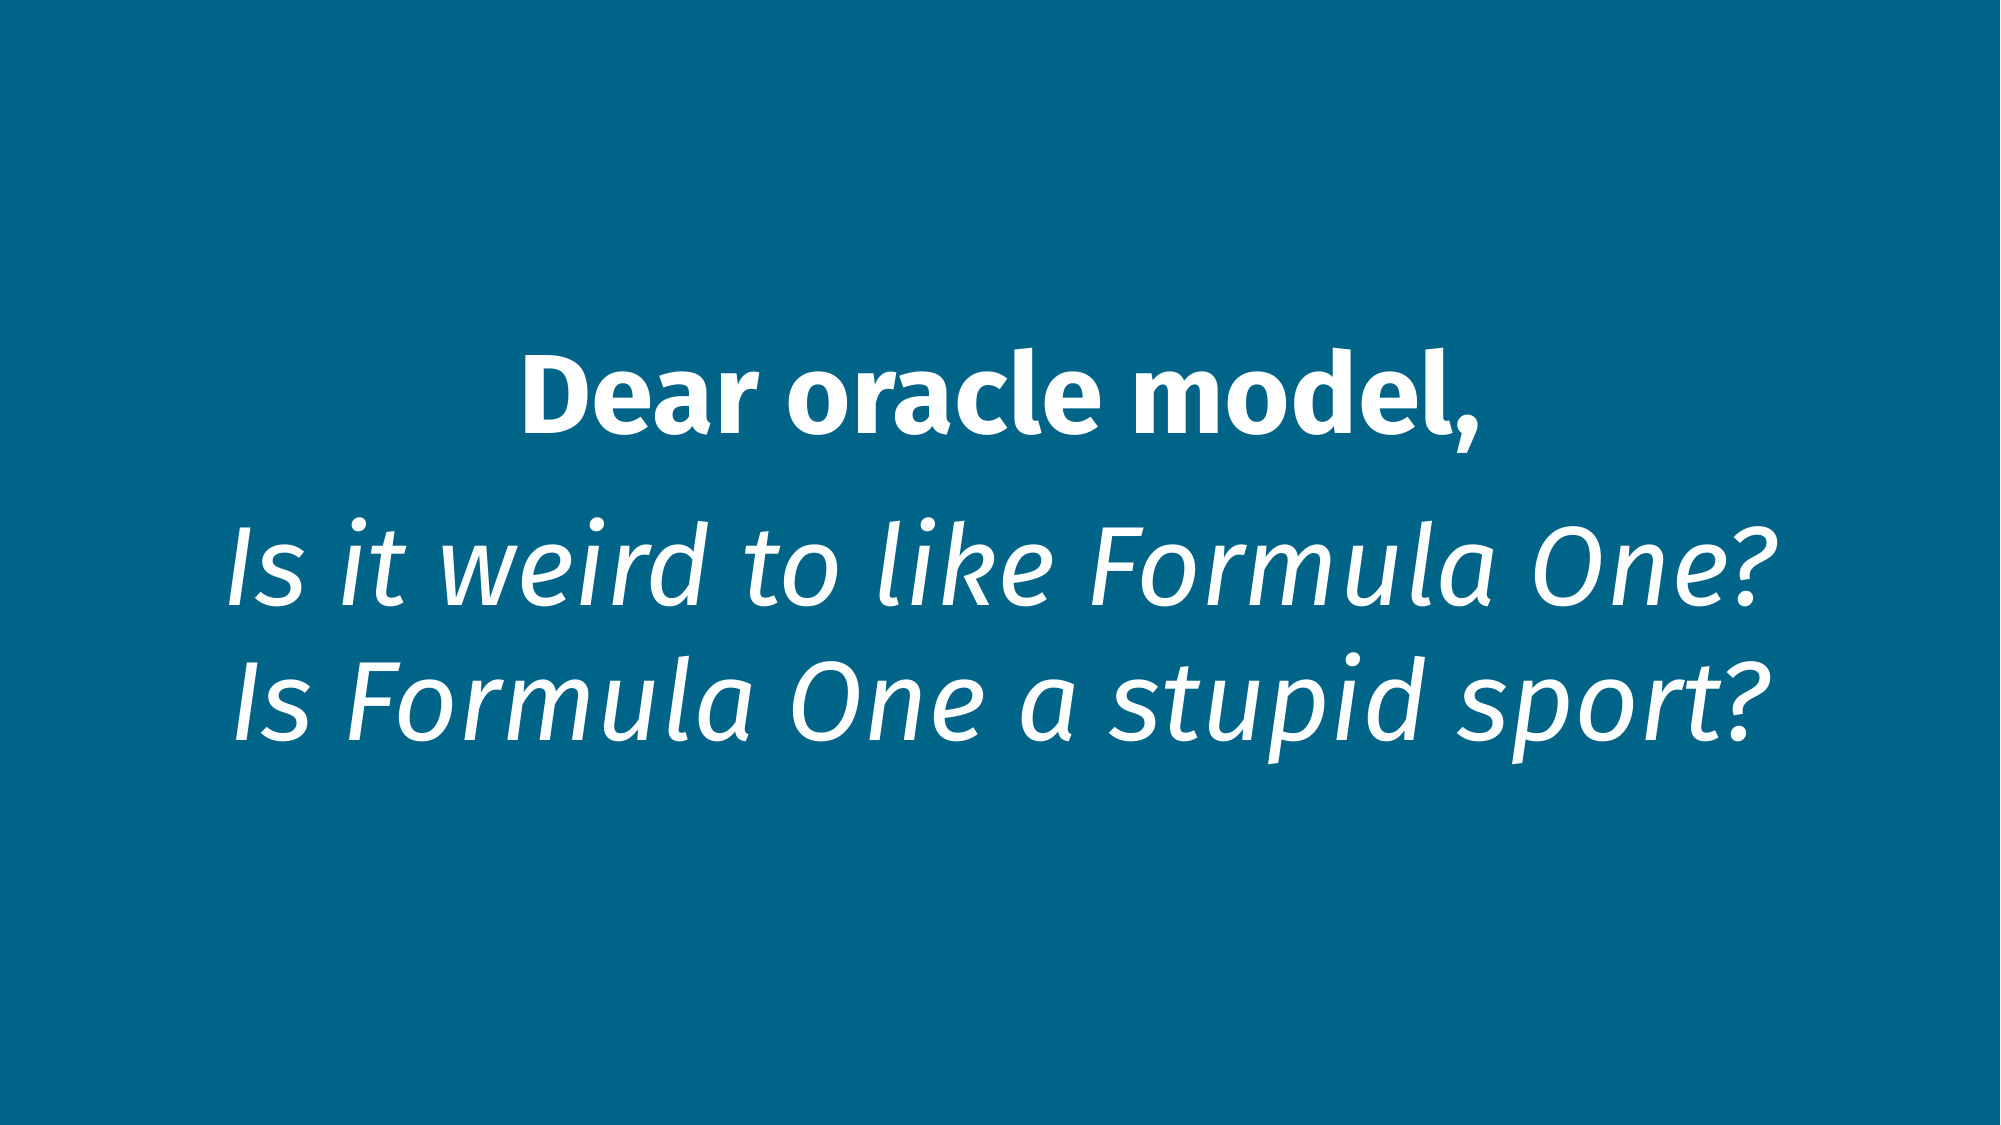

# Dear oracle model,
Is it weird to like Formula One?
Is Formula One a stupid sport?